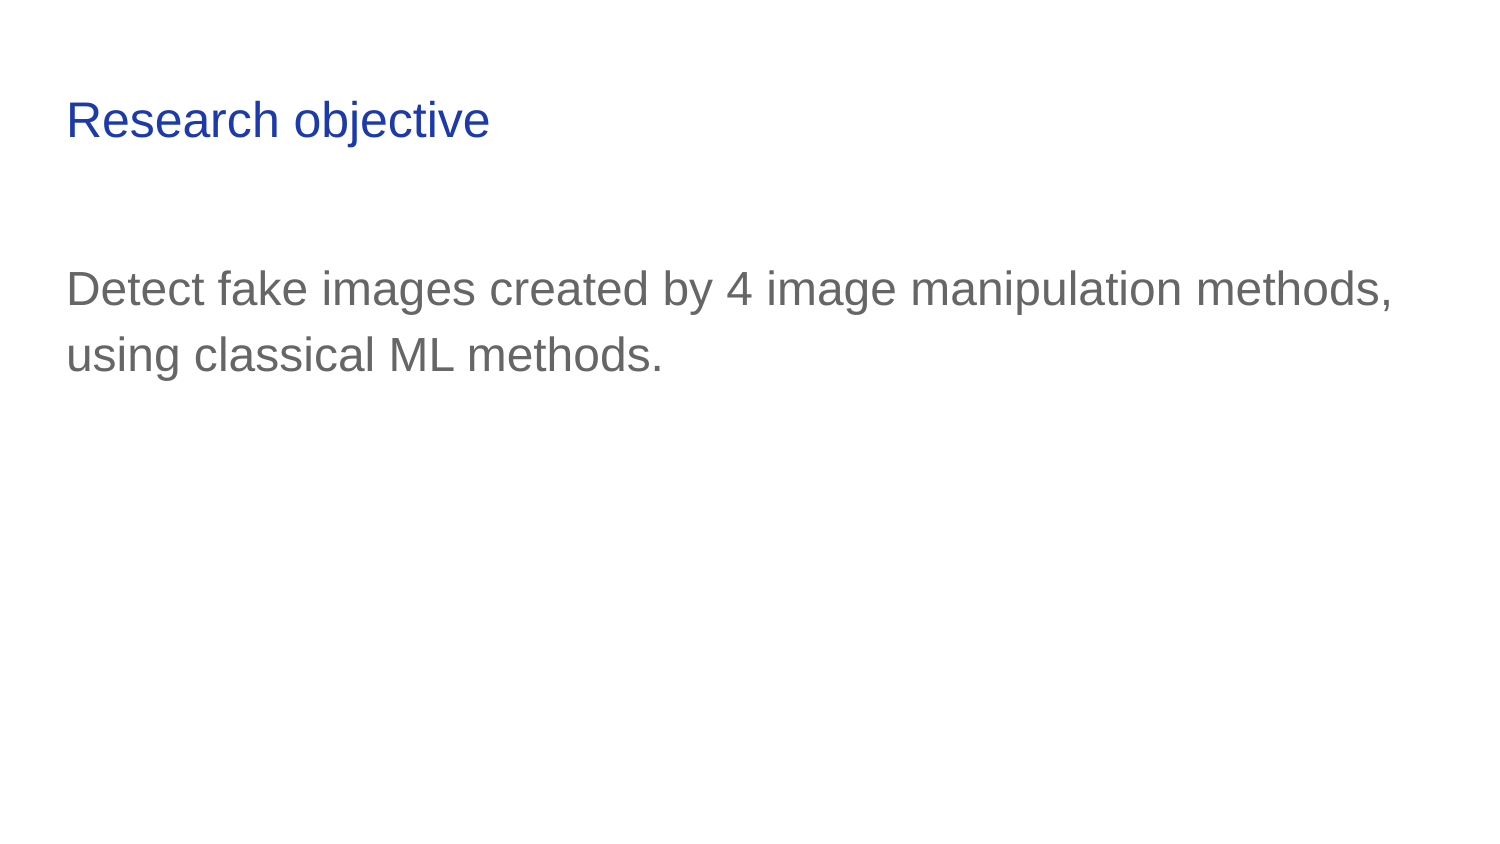

# Research objective

Detect fake images created by 4 image manipulation methods, using classical ML methods.